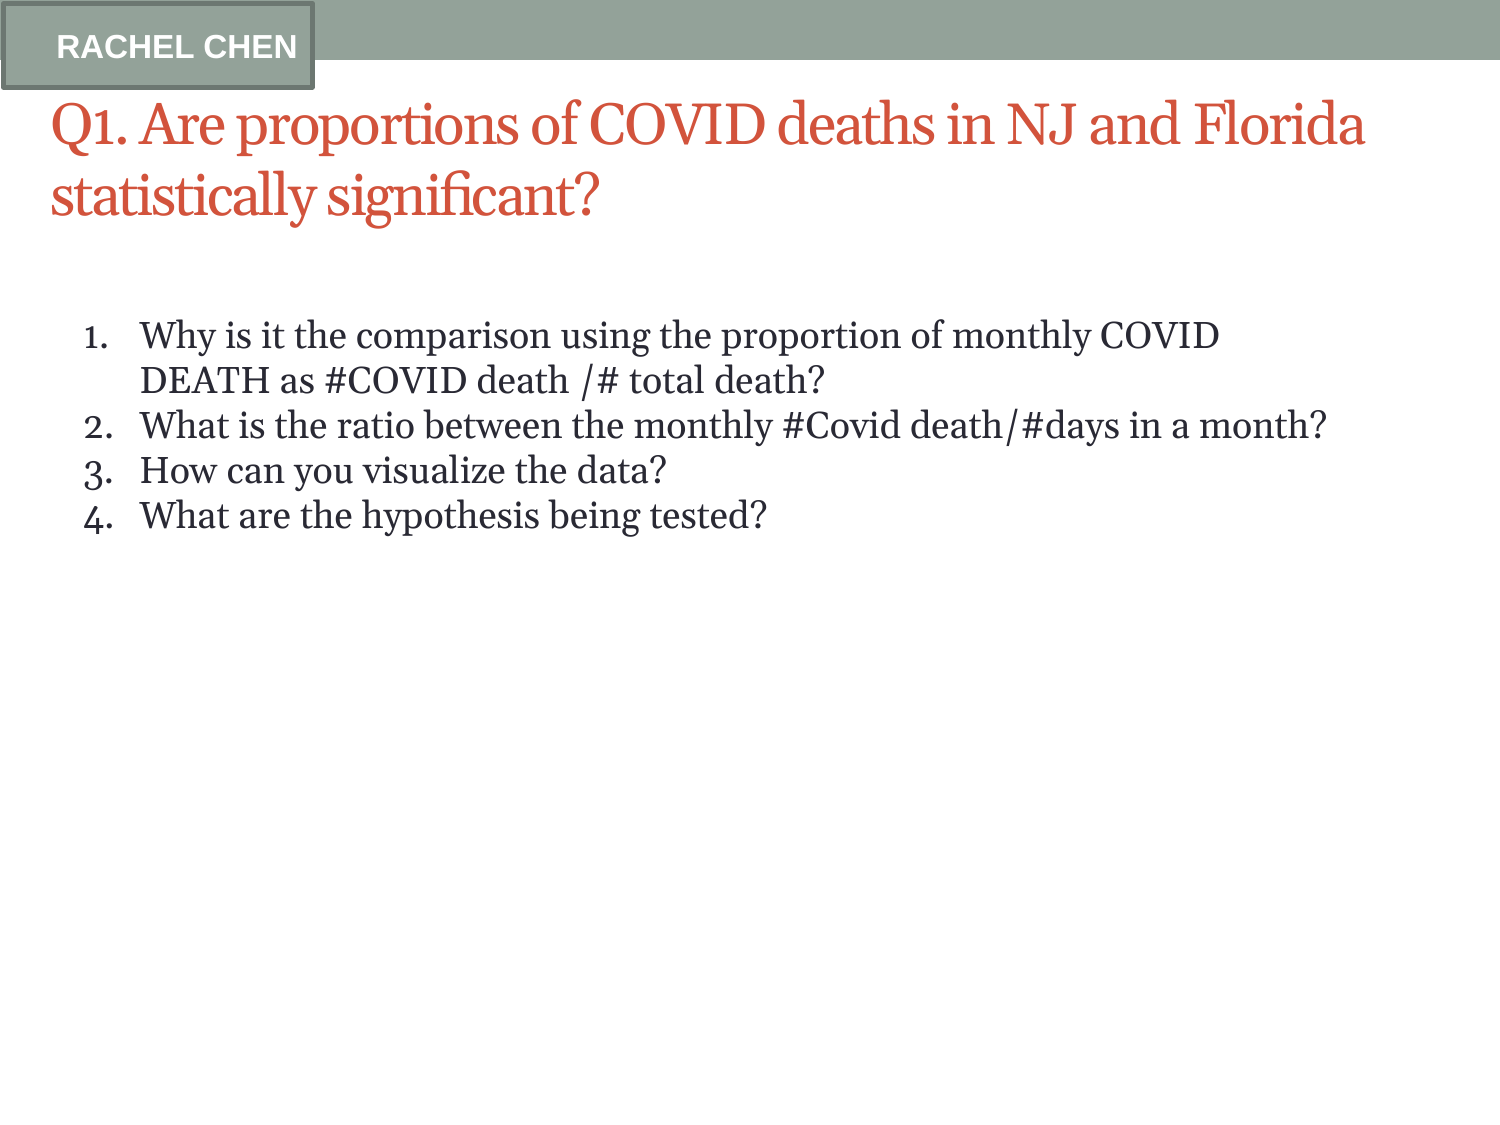

RACHEL CHEN
# Q1. Are proportions of COVID deaths in NJ and Florida statistically significant?
Why is it the comparison using the proportion of monthly COVID DEATH as #COVID death /# total death?
What is the ratio between the monthly #Covid death/#days in a month?
How can you visualize the data?
What are the hypothesis being tested?